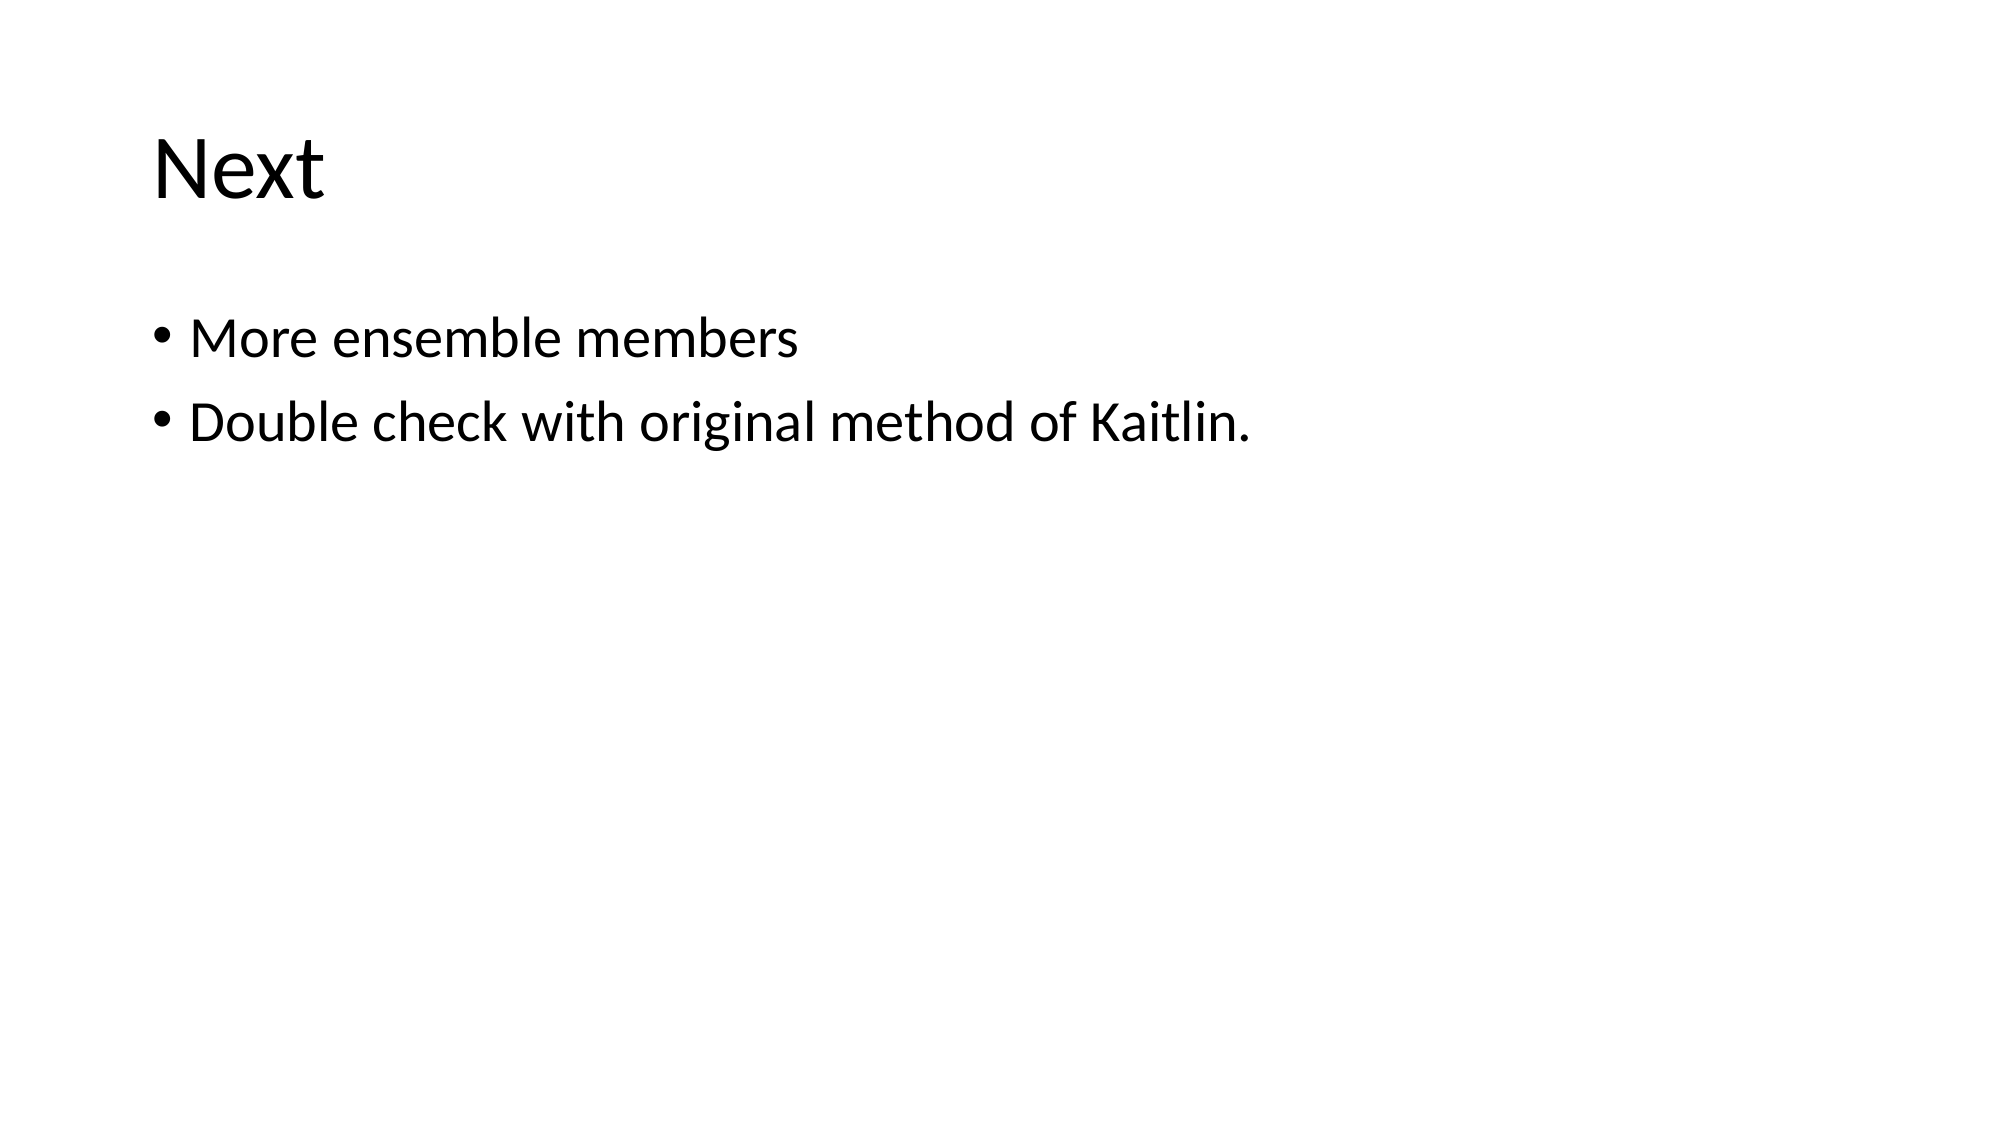

# Next
More ensemble members
Double check with original method of Kaitlin.